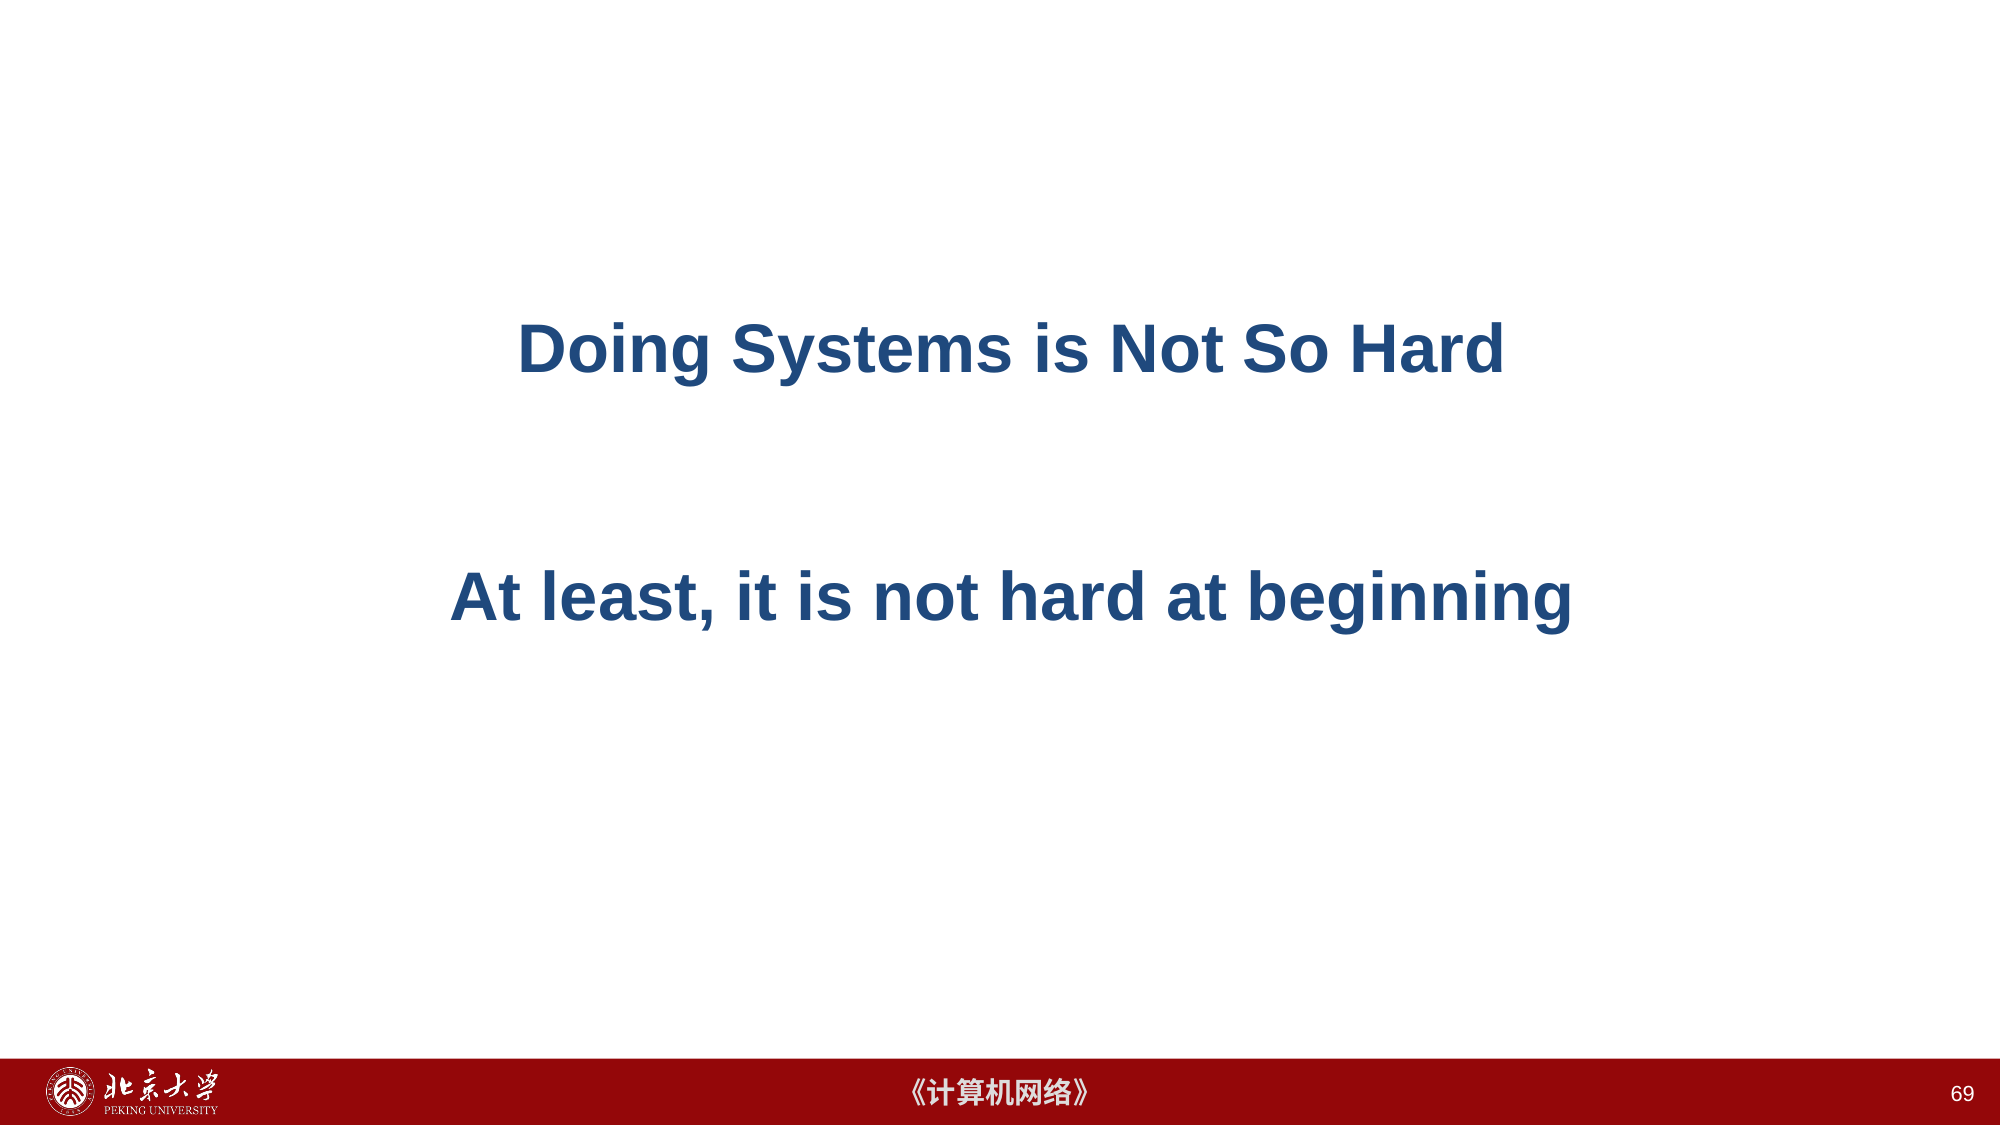

# Doing Systems is Not So Hard At least, it is not hard at beginning
69